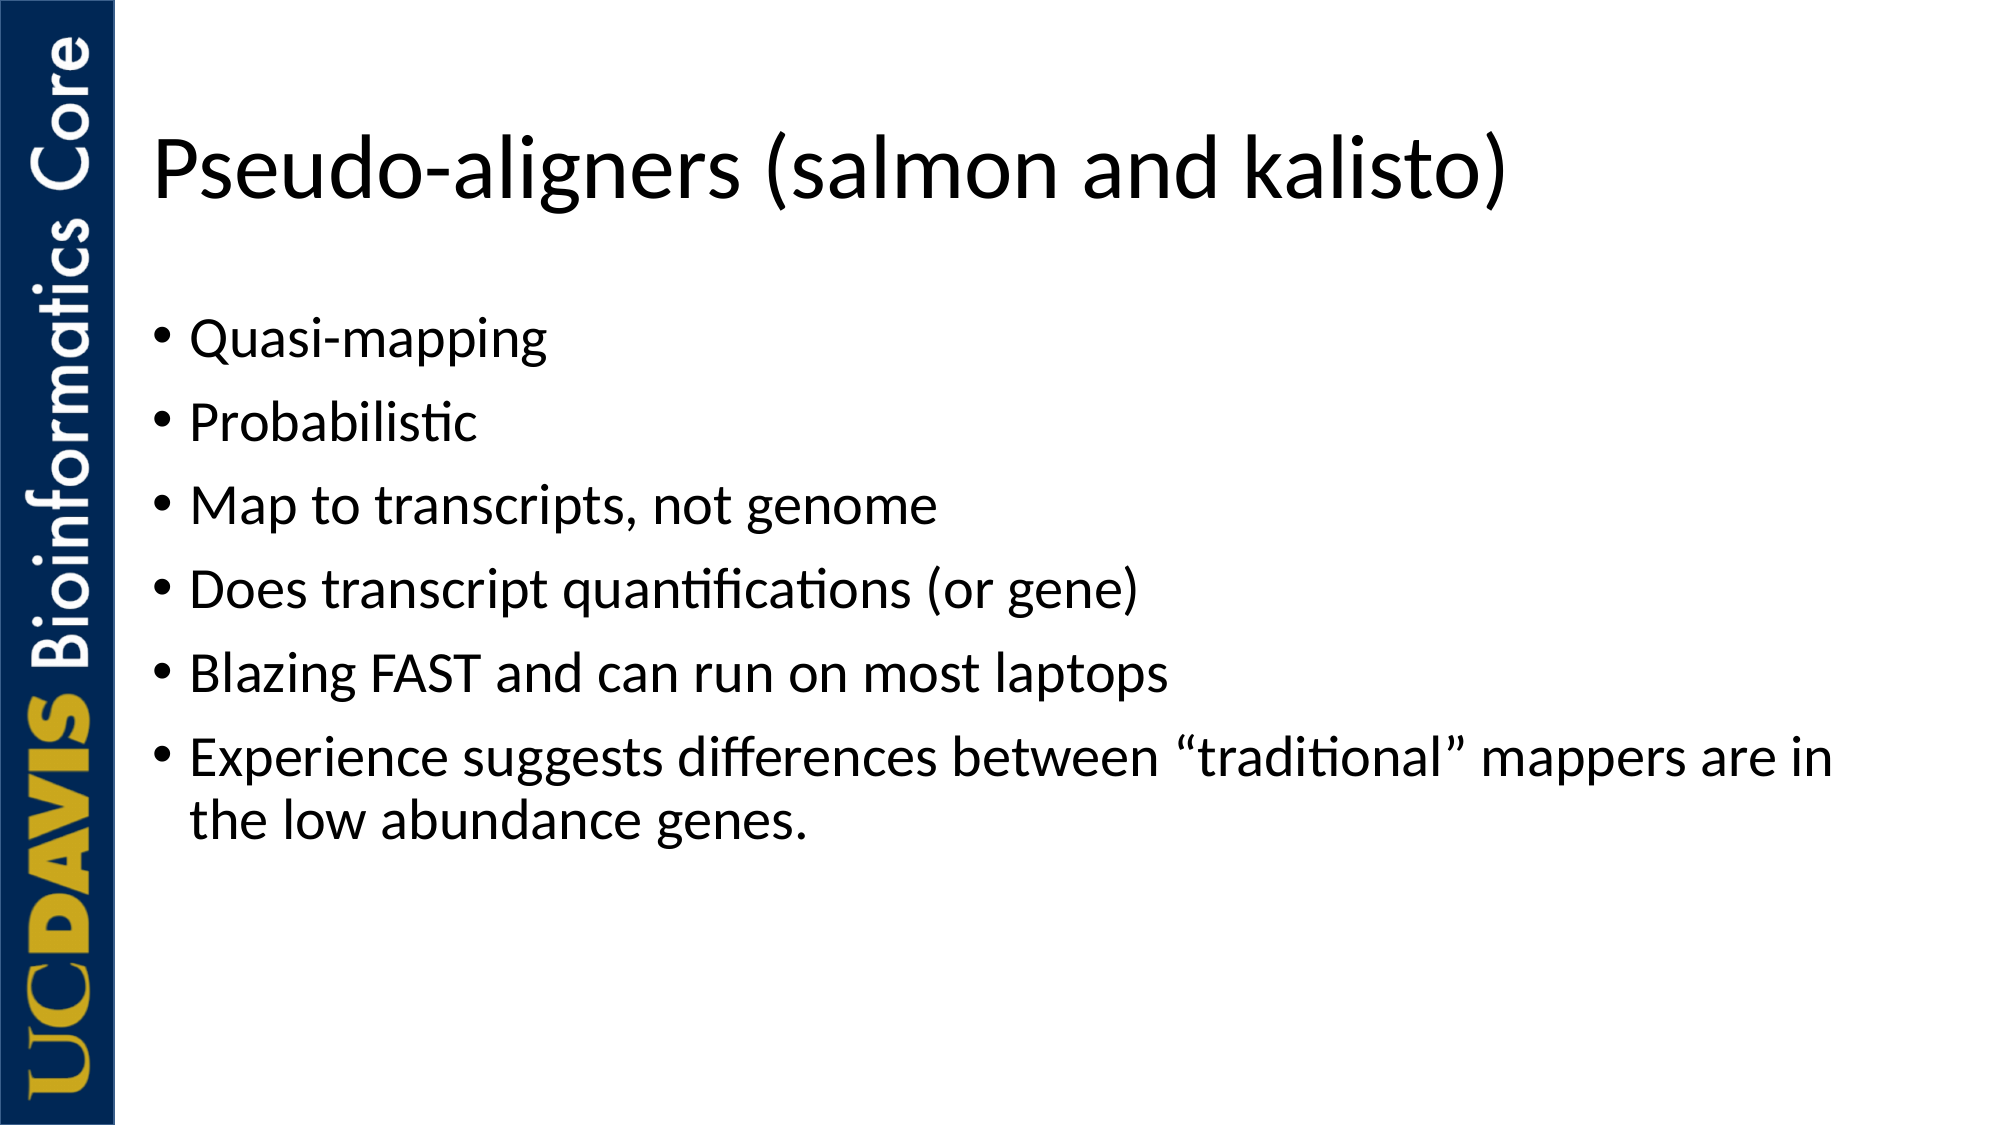

# Pseudo-aligners (salmon and kalisto)
Quasi-mapping
Probabilistic
Map to transcripts, not genome
Does transcript quantifications (or gene)
Blazing FAST and can run on most laptops
Experience suggests differences between “traditional” mappers are in the low abundance genes.